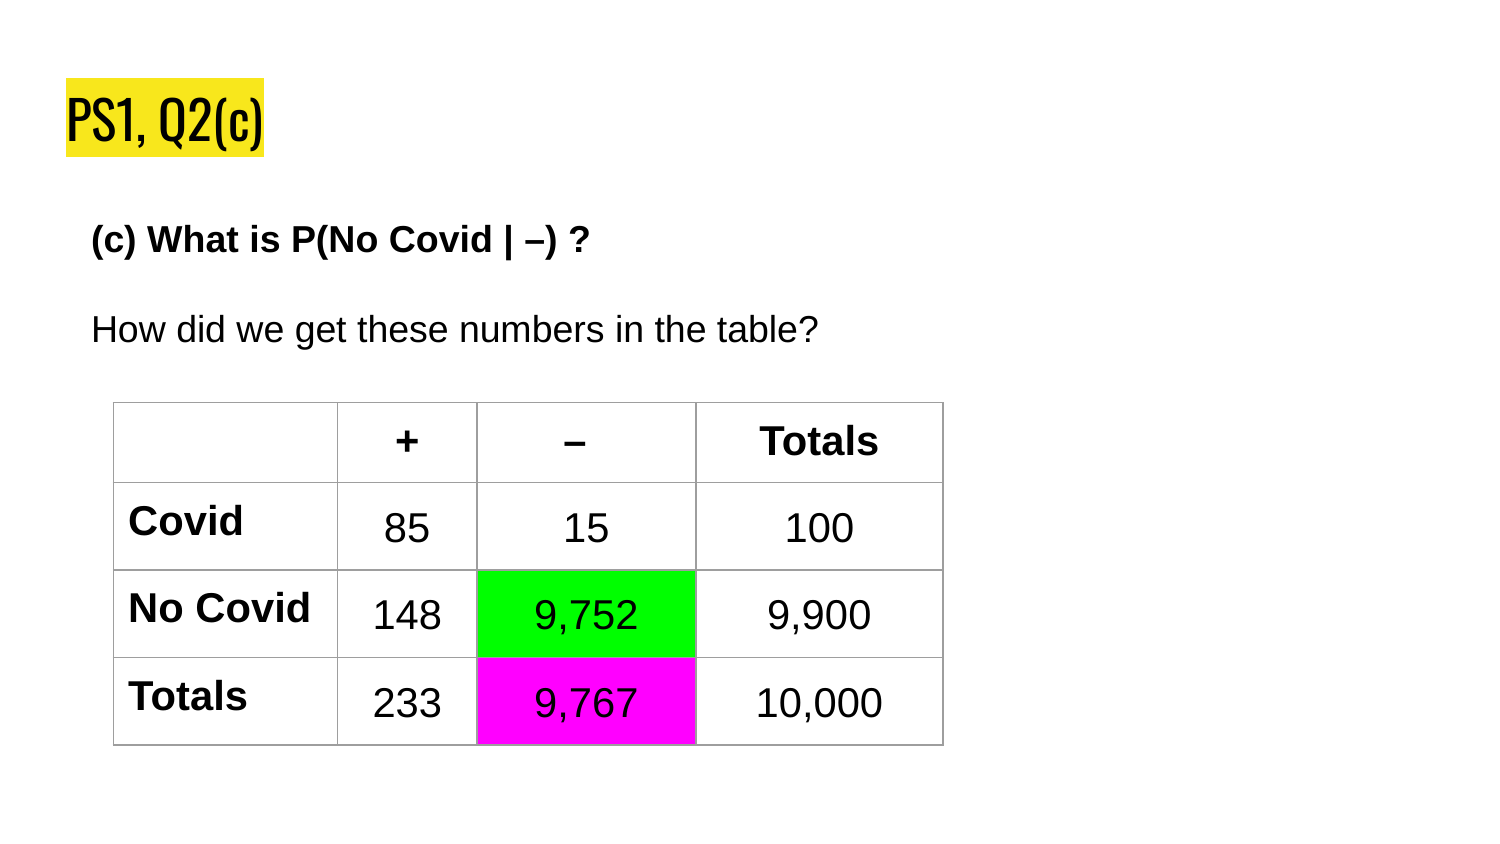

# PS1, Q2(c)
(c) What is P(No Covid | –) ?

How did we get these numbers in the table?
|  | + | – | Totals |
| --- | --- | --- | --- |
| Covid | 85 | 15 | 100 |
| No Covid | 148 | 9,752 | 9,900 |
| Totals | 233 | 9,767 | 10,000 |